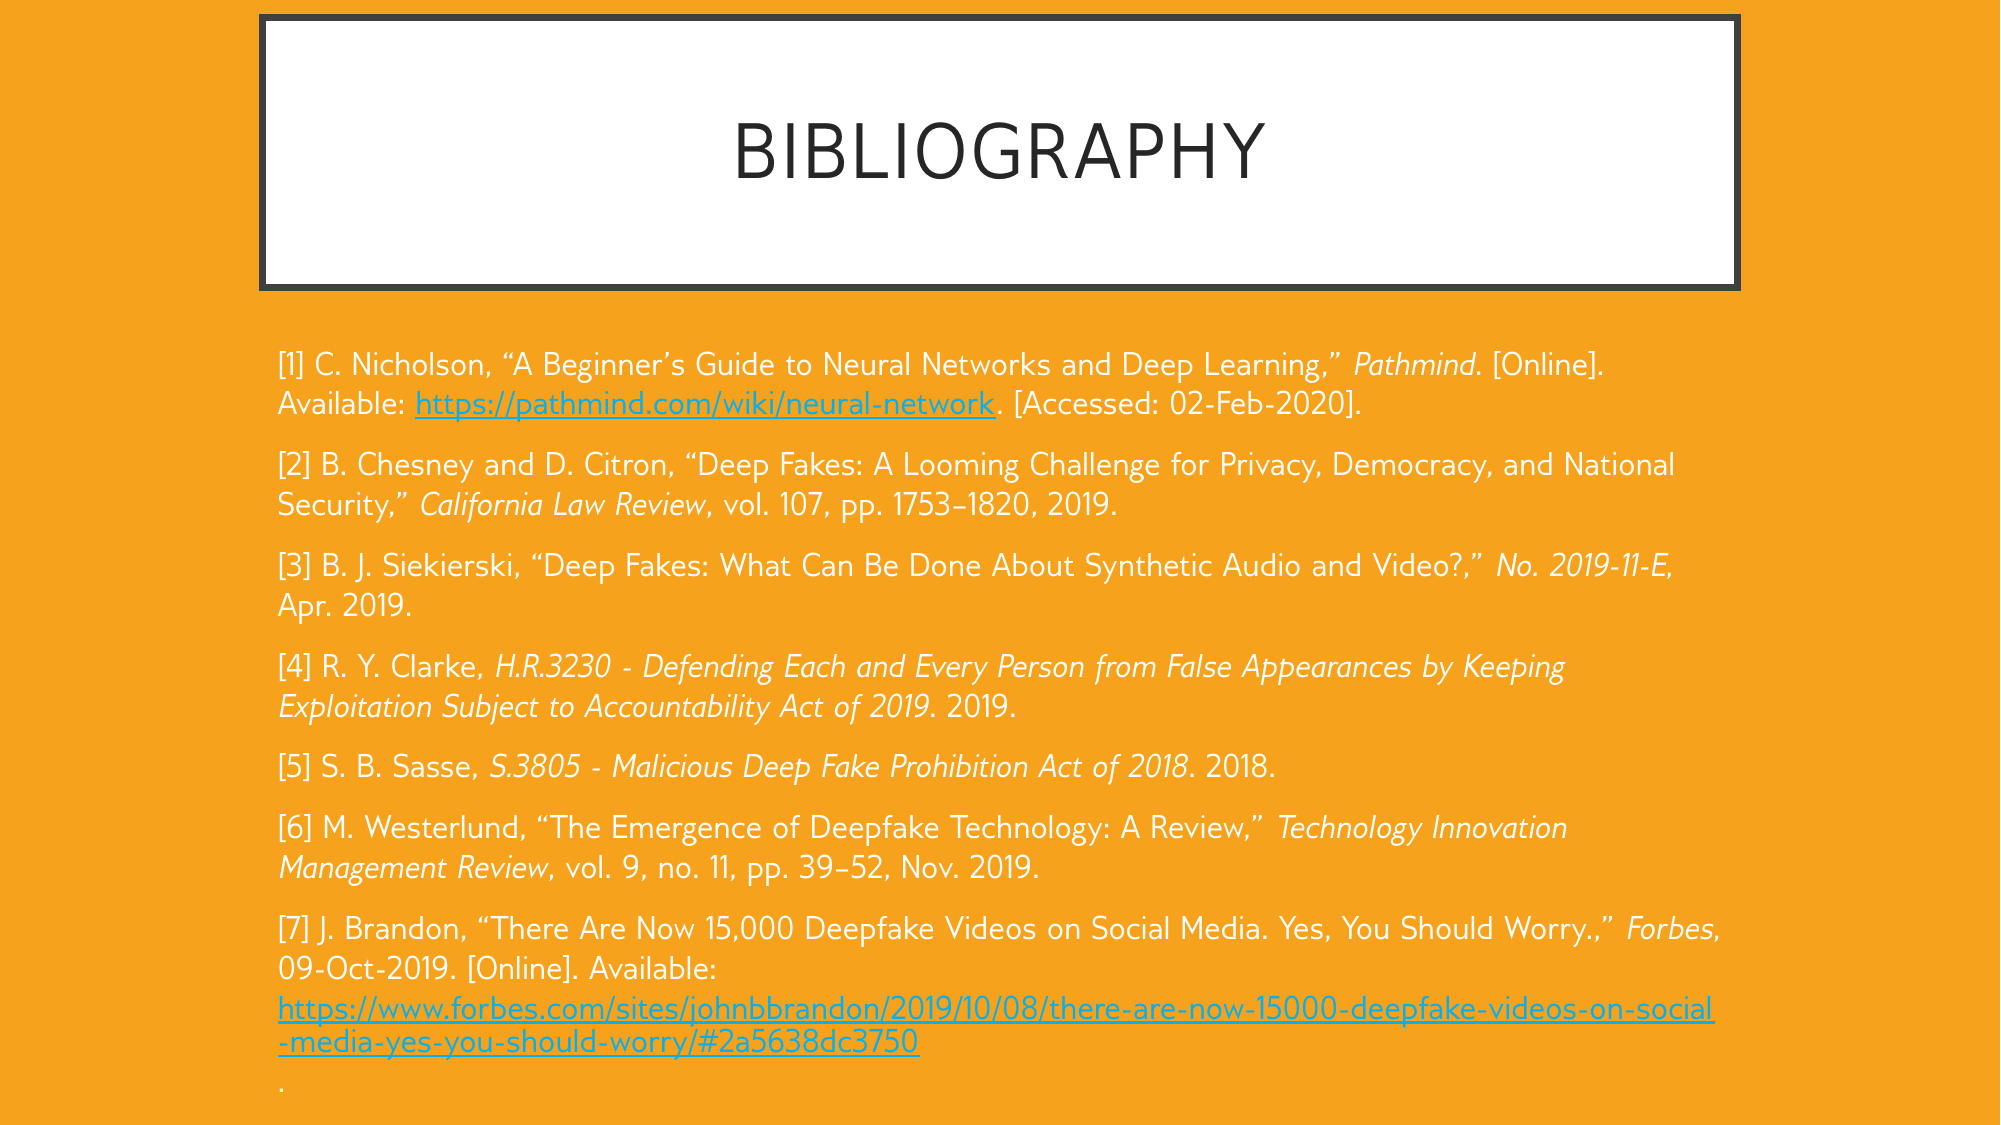

# Bibliography
[1] C. Nicholson, “A Beginner’s Guide to Neural Networks and Deep Learning,” Pathmind. [Online]. Available: https://pathmind.com/wiki/neural-network. [Accessed: 02-Feb-2020].
[2] B. Chesney and D. Citron, “Deep Fakes: A Looming Challenge for Privacy, Democracy, and National Security,” California Law Review, vol. 107, pp. 1753–1820, 2019.
[3] B. J. Siekierski, “Deep Fakes: What Can Be Done About Synthetic Audio and Video?,” No. 2019-11-E, Apr. 2019.
[4] R. Y. Clarke, H.R.3230 - Defending Each and Every Person from False Appearances by Keeping Exploitation Subject to Accountability Act of 2019. 2019.
[5] S. B. Sasse, S.3805 - Malicious Deep Fake Prohibition Act of 2018. 2018.
[6] M. Westerlund, “The Emergence of Deepfake Technology: A Review,” Technology Innovation Management Review, vol. 9, no. 11, pp. 39–52, Nov. 2019.
[7] J. Brandon, “There Are Now 15,000 Deepfake Videos on Social Media. Yes, You Should Worry.,” Forbes, 09-Oct-2019. [Online]. Available: https://www.forbes.com/sites/johnbbrandon/2019/10/08/there-are-now-15000-deepfake-videos-on-social-media-yes-you-should-worry/#2a5638dc3750.